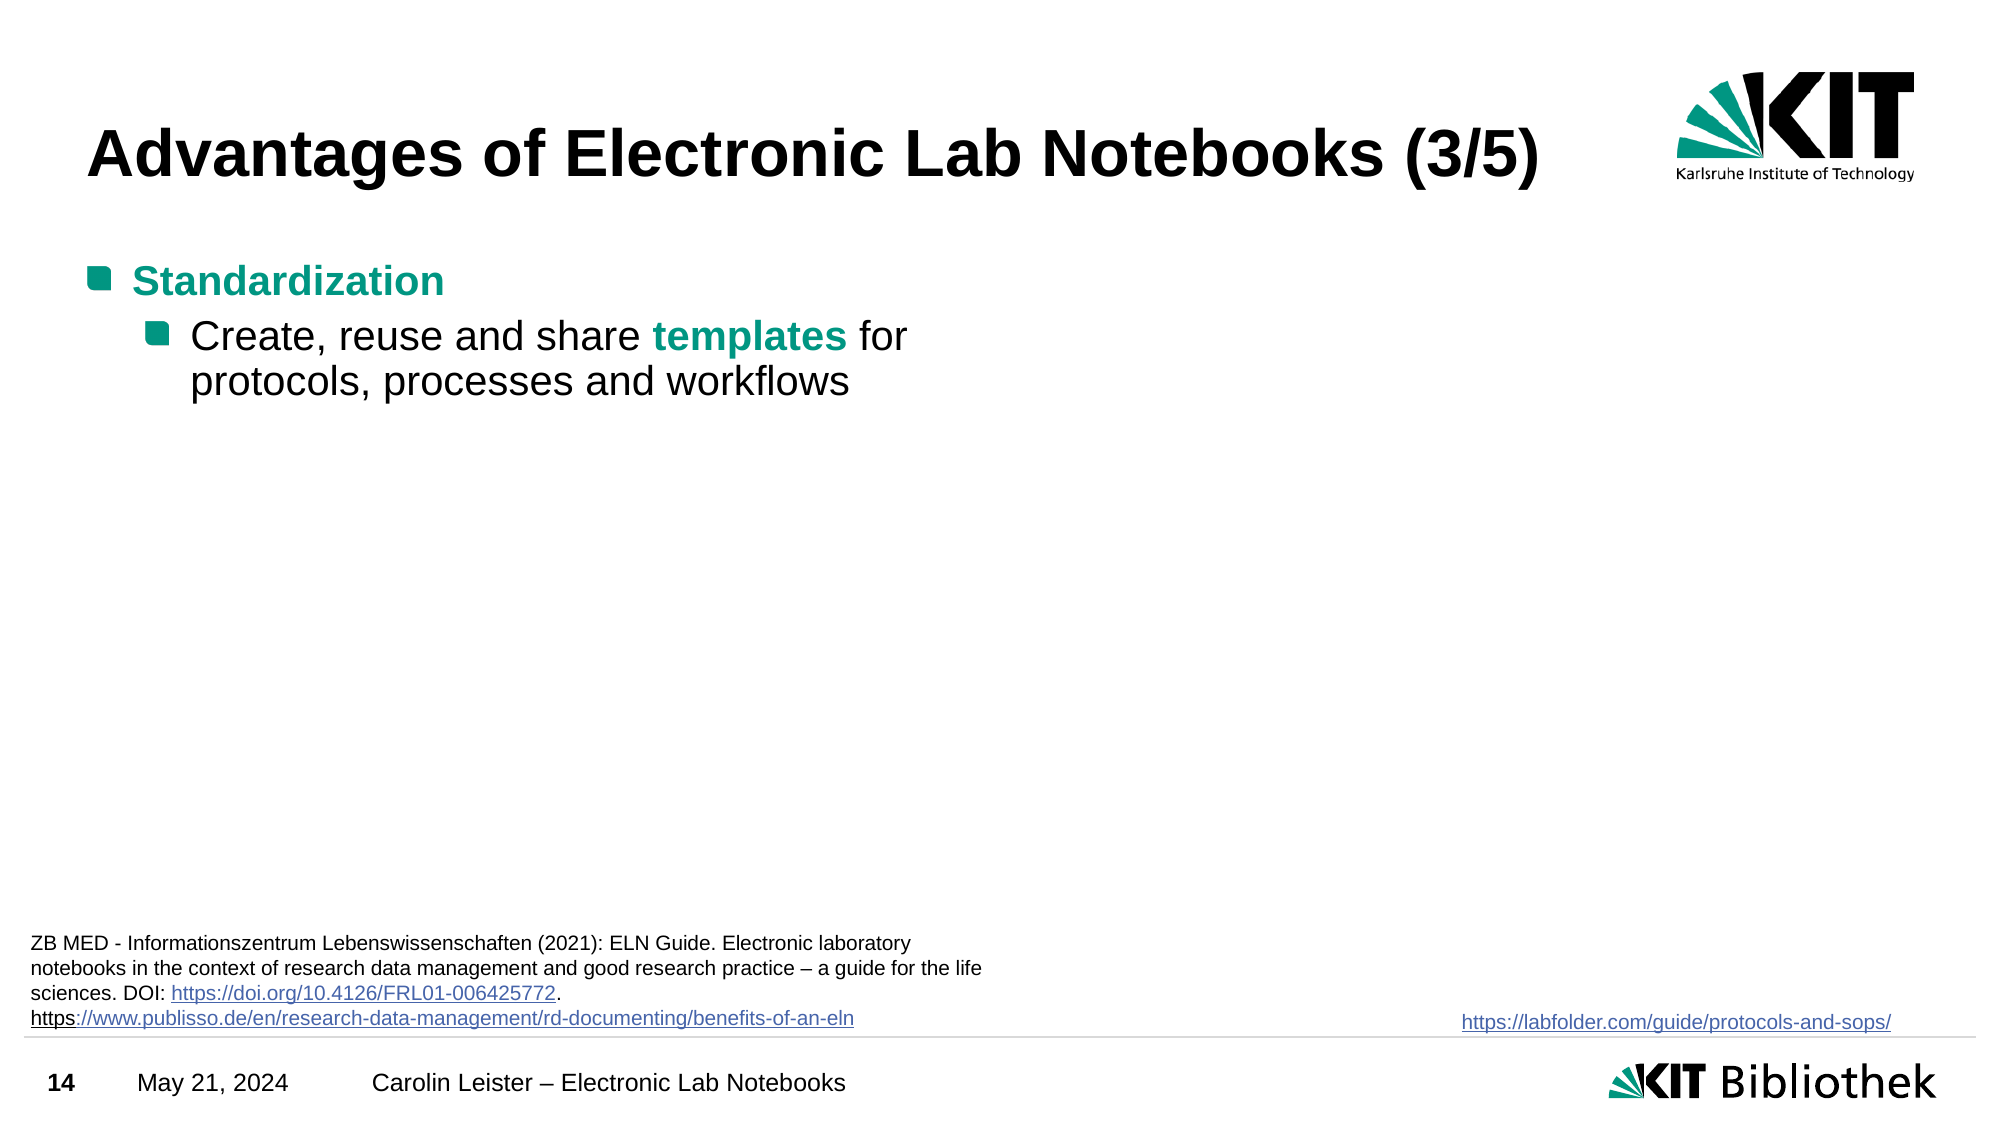

# Advantages of Electronic Lab Notebooks (3/5)
Standardization
Create, reuse and share templates for protocols, processes and workflows

ZB MED - Informationszentrum Lebenswissenschaften (2021): ELN Guide. Electronic laboratory notebooks in the context of research data management and good research practice – a guide for the life sciences. DOI: https://doi.org/10.4126/FRL01-006425772.
https://www.publisso.de/en/research-data-management/rd-documenting/benefits-of-an-eln
https://labfolder.com/guide/protocols-and-sops/
14
May 21, 2024